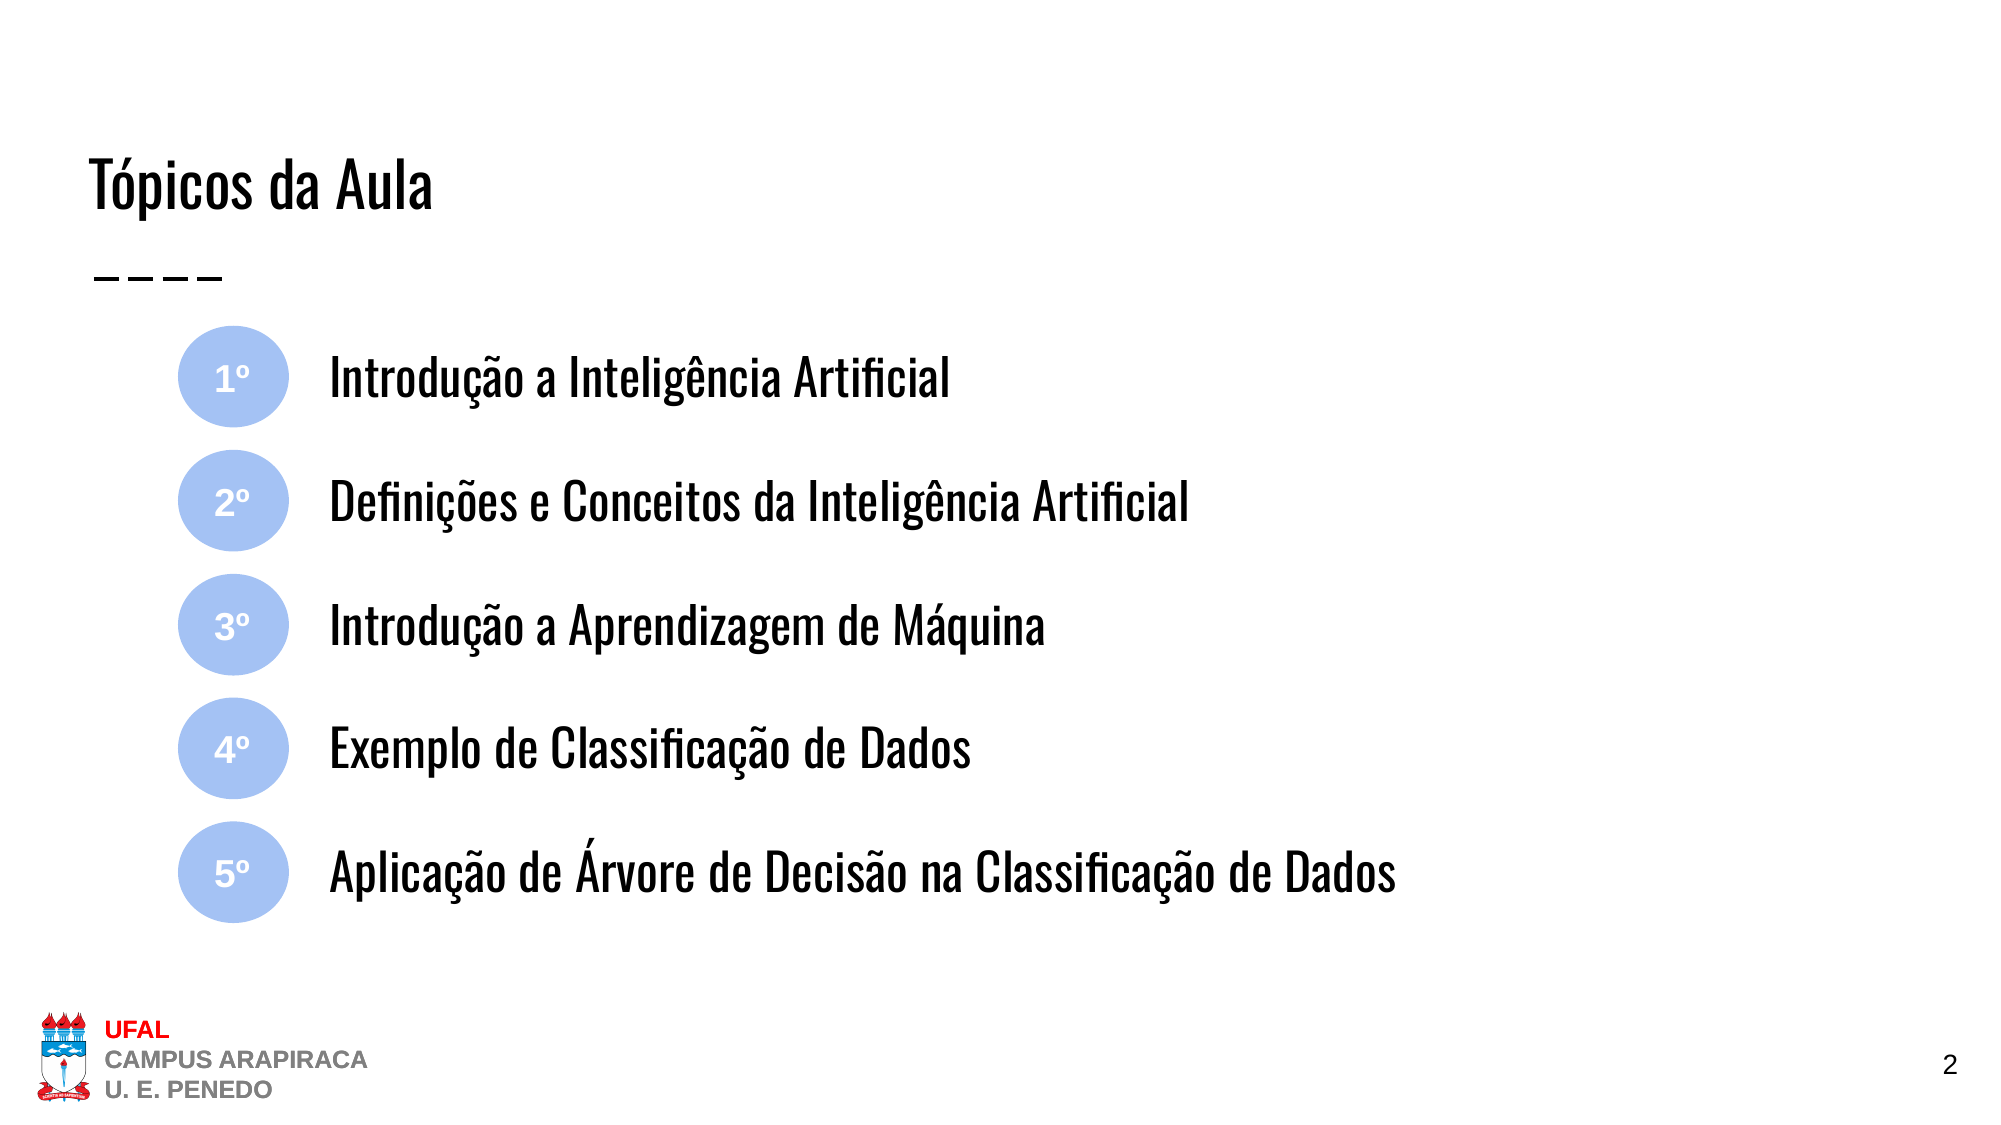

# Tópicos da Aula
1º
Introdução a Inteligência Artificial
2º
Definições e Conceitos da Inteligência Artificial
3º
Introdução a Aprendizagem de Máquina
4º
Exemplo de Classificação de Dados
5º
Aplicação de Árvore de Decisão na Classificação de Dados
2